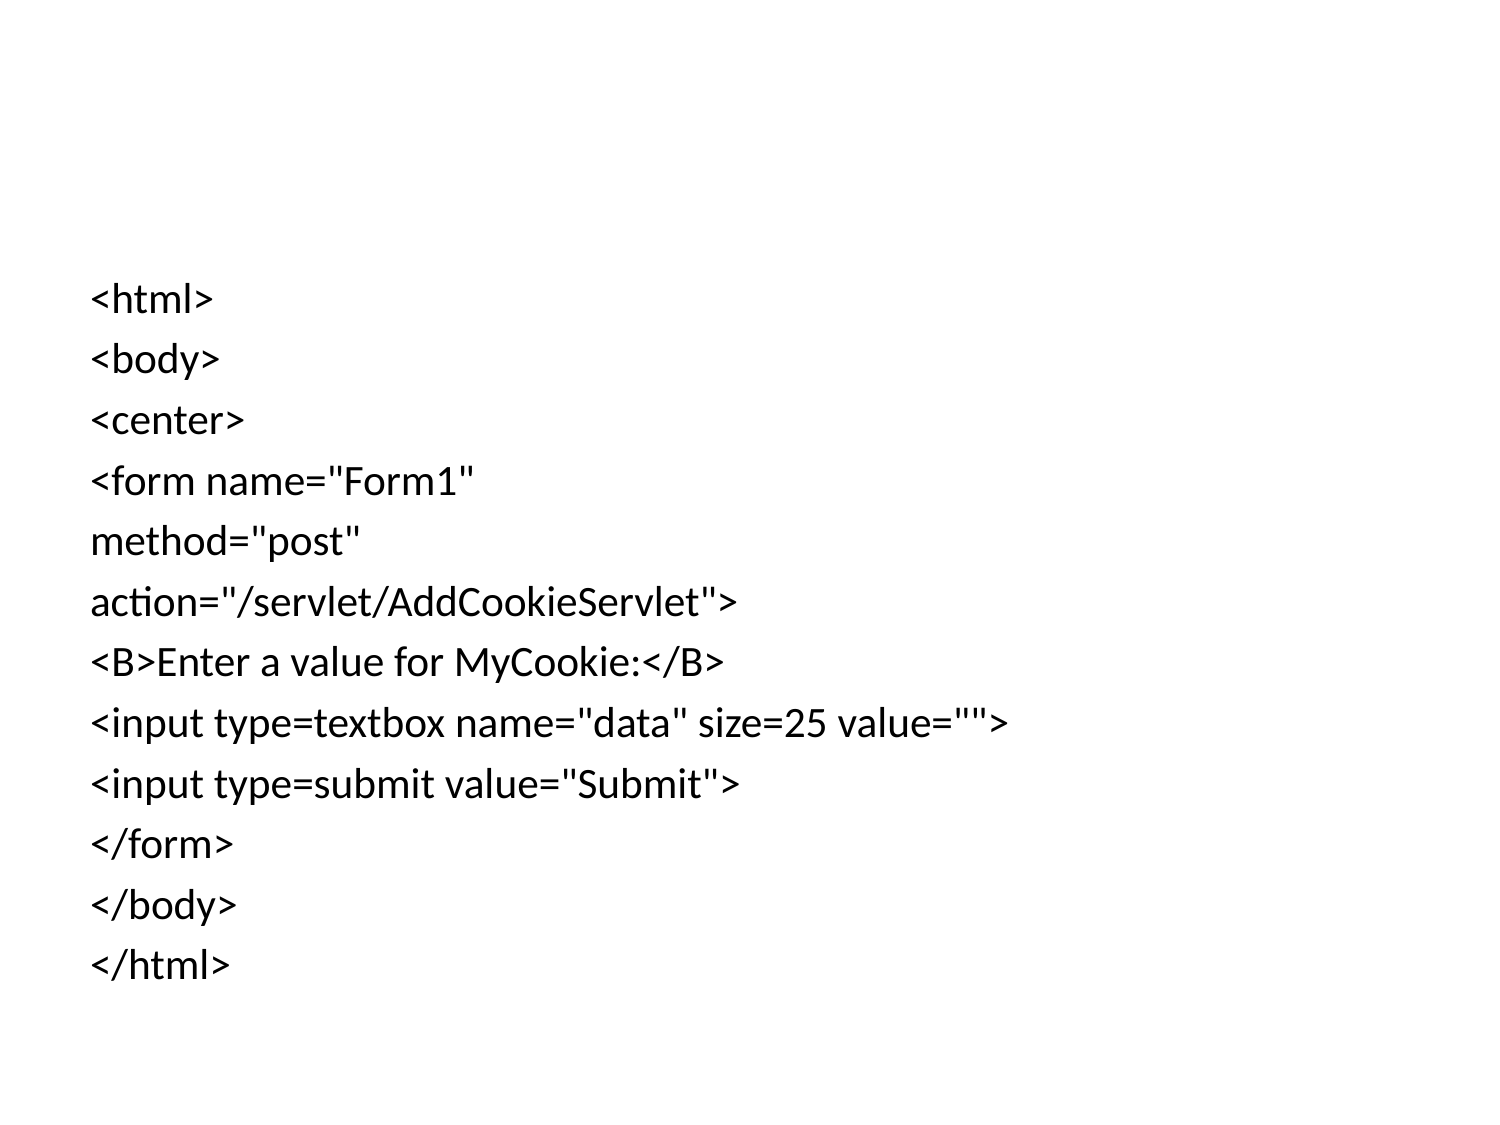

#
<html>
<body>
<center>
<form name="Form1"
method="post"
action="/servlet/AddCookieServlet">
<B>Enter a value for MyCookie:</B>
<input type=textbox name="data" size=25 value="">
<input type=submit value="Submit">
</form>
</body>
</html>